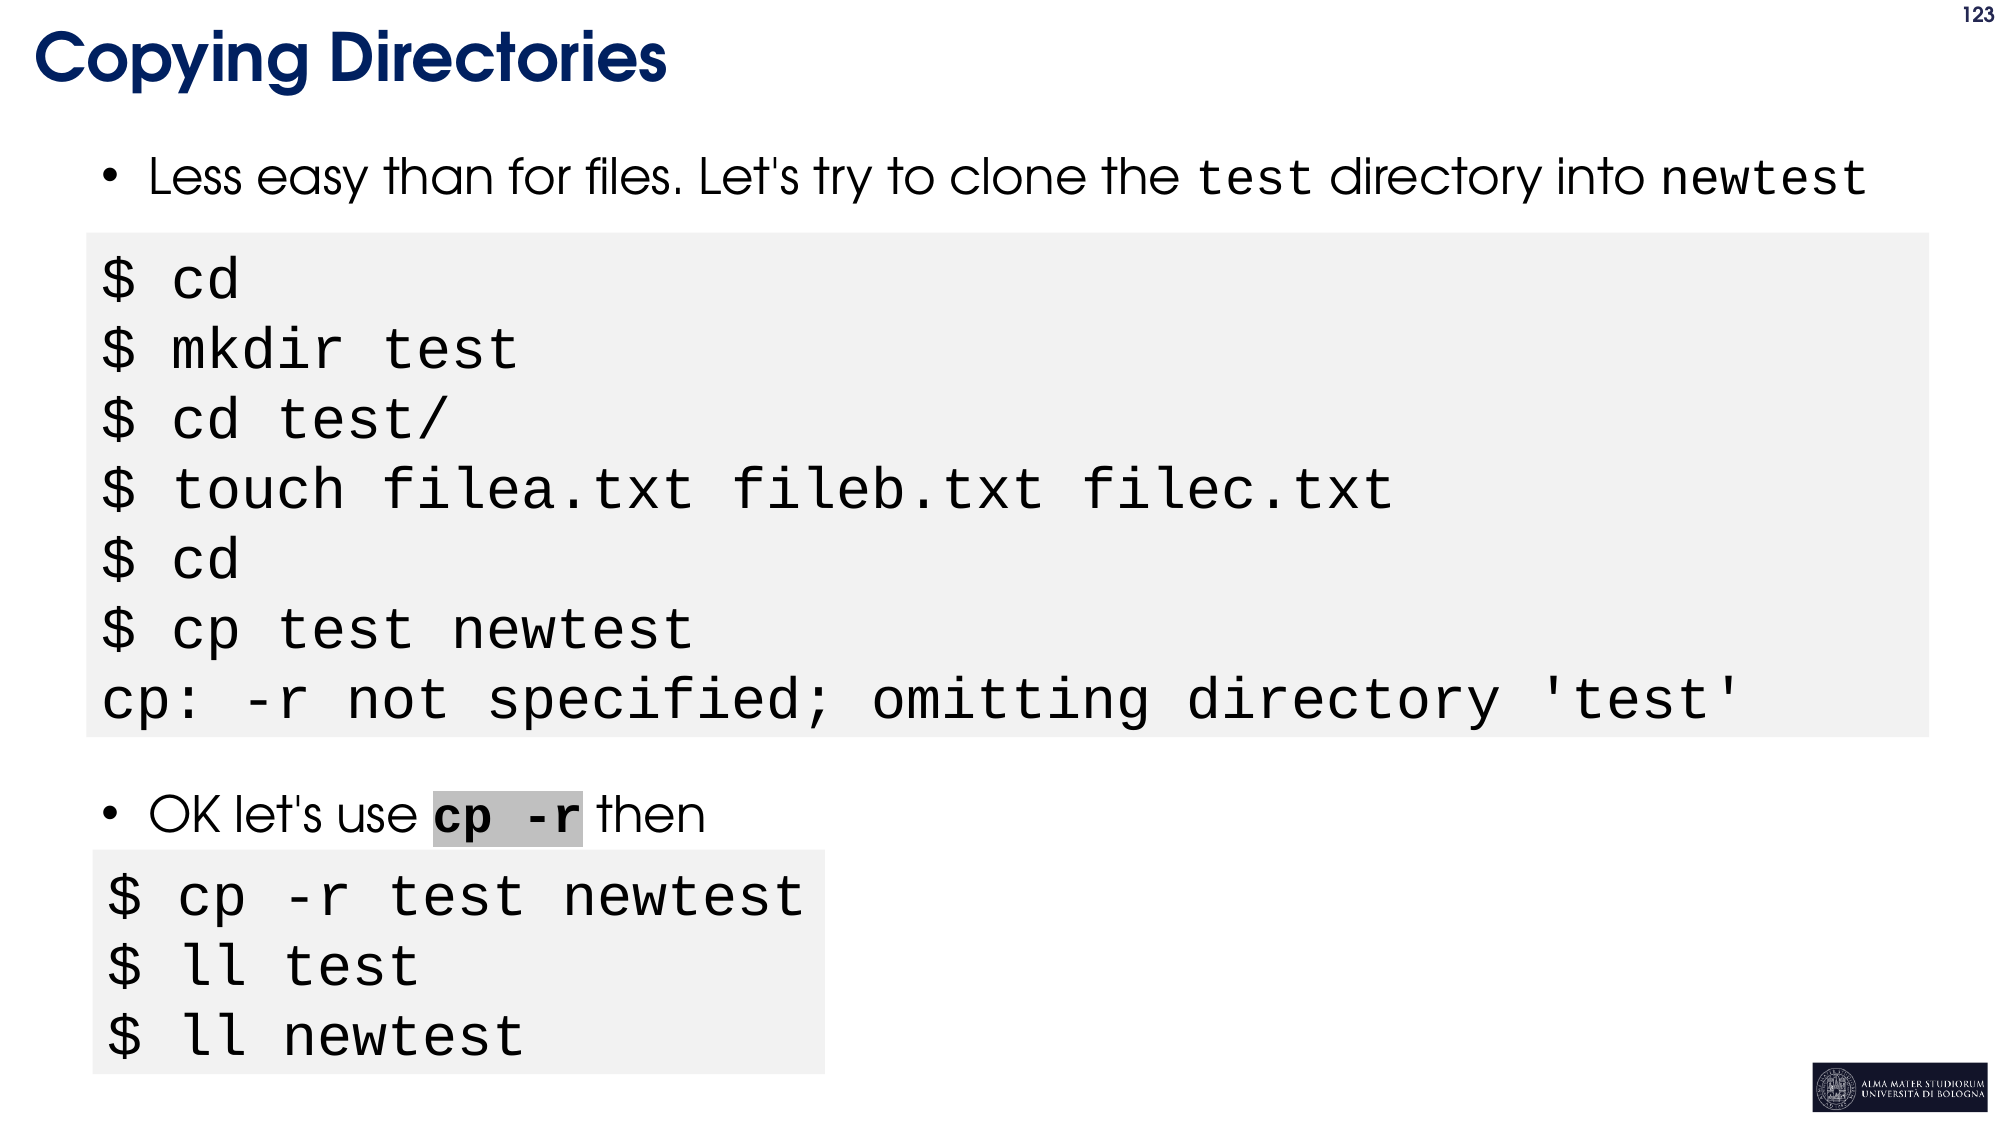

Copying Directories
Less easy than for files. Let's try to clone the test directory into newtest
$ cd
$ mkdir test
$ cd test/
$ touch filea.txt fileb.txt filec.txt
$ cd
$ cp test newtest
cp: -r not specified; omitting directory 'test'
OK let's use cp -r then
$ cp -r test newtest
$ ll test
$ ll newtest